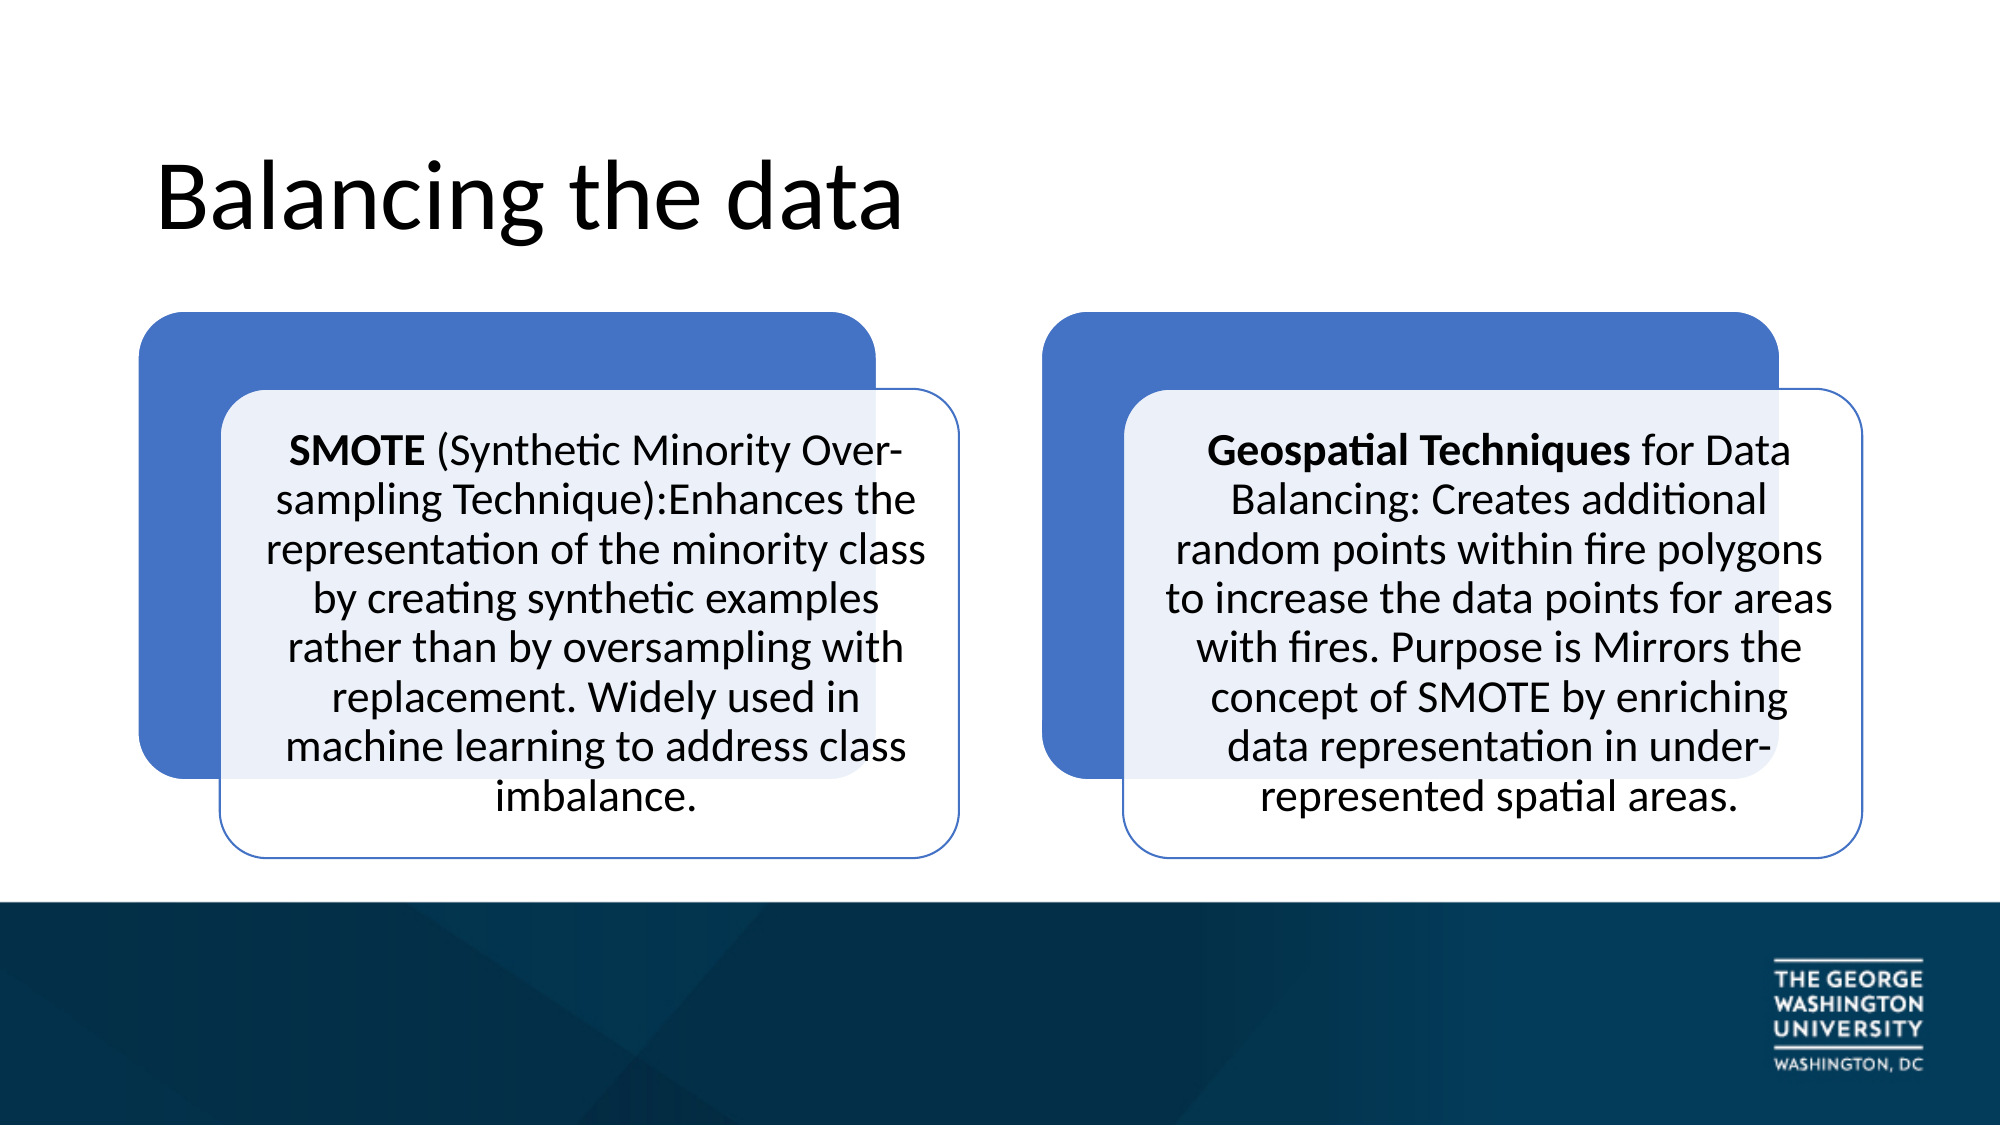

# Balancing the data
SMOTE (Synthetic Minority Over-sampling Technique):Enhances the representation of the minority class by creating synthetic examples rather than by oversampling with replacement. Widely used in machine learning to address class imbalance.
Geospatial Techniques for Data Balancing: Creates additional random points within fire polygons to increase the data points for areas with fires. Purpose is Mirrors the concept of SMOTE by enriching data representation in under-represented spatial areas.